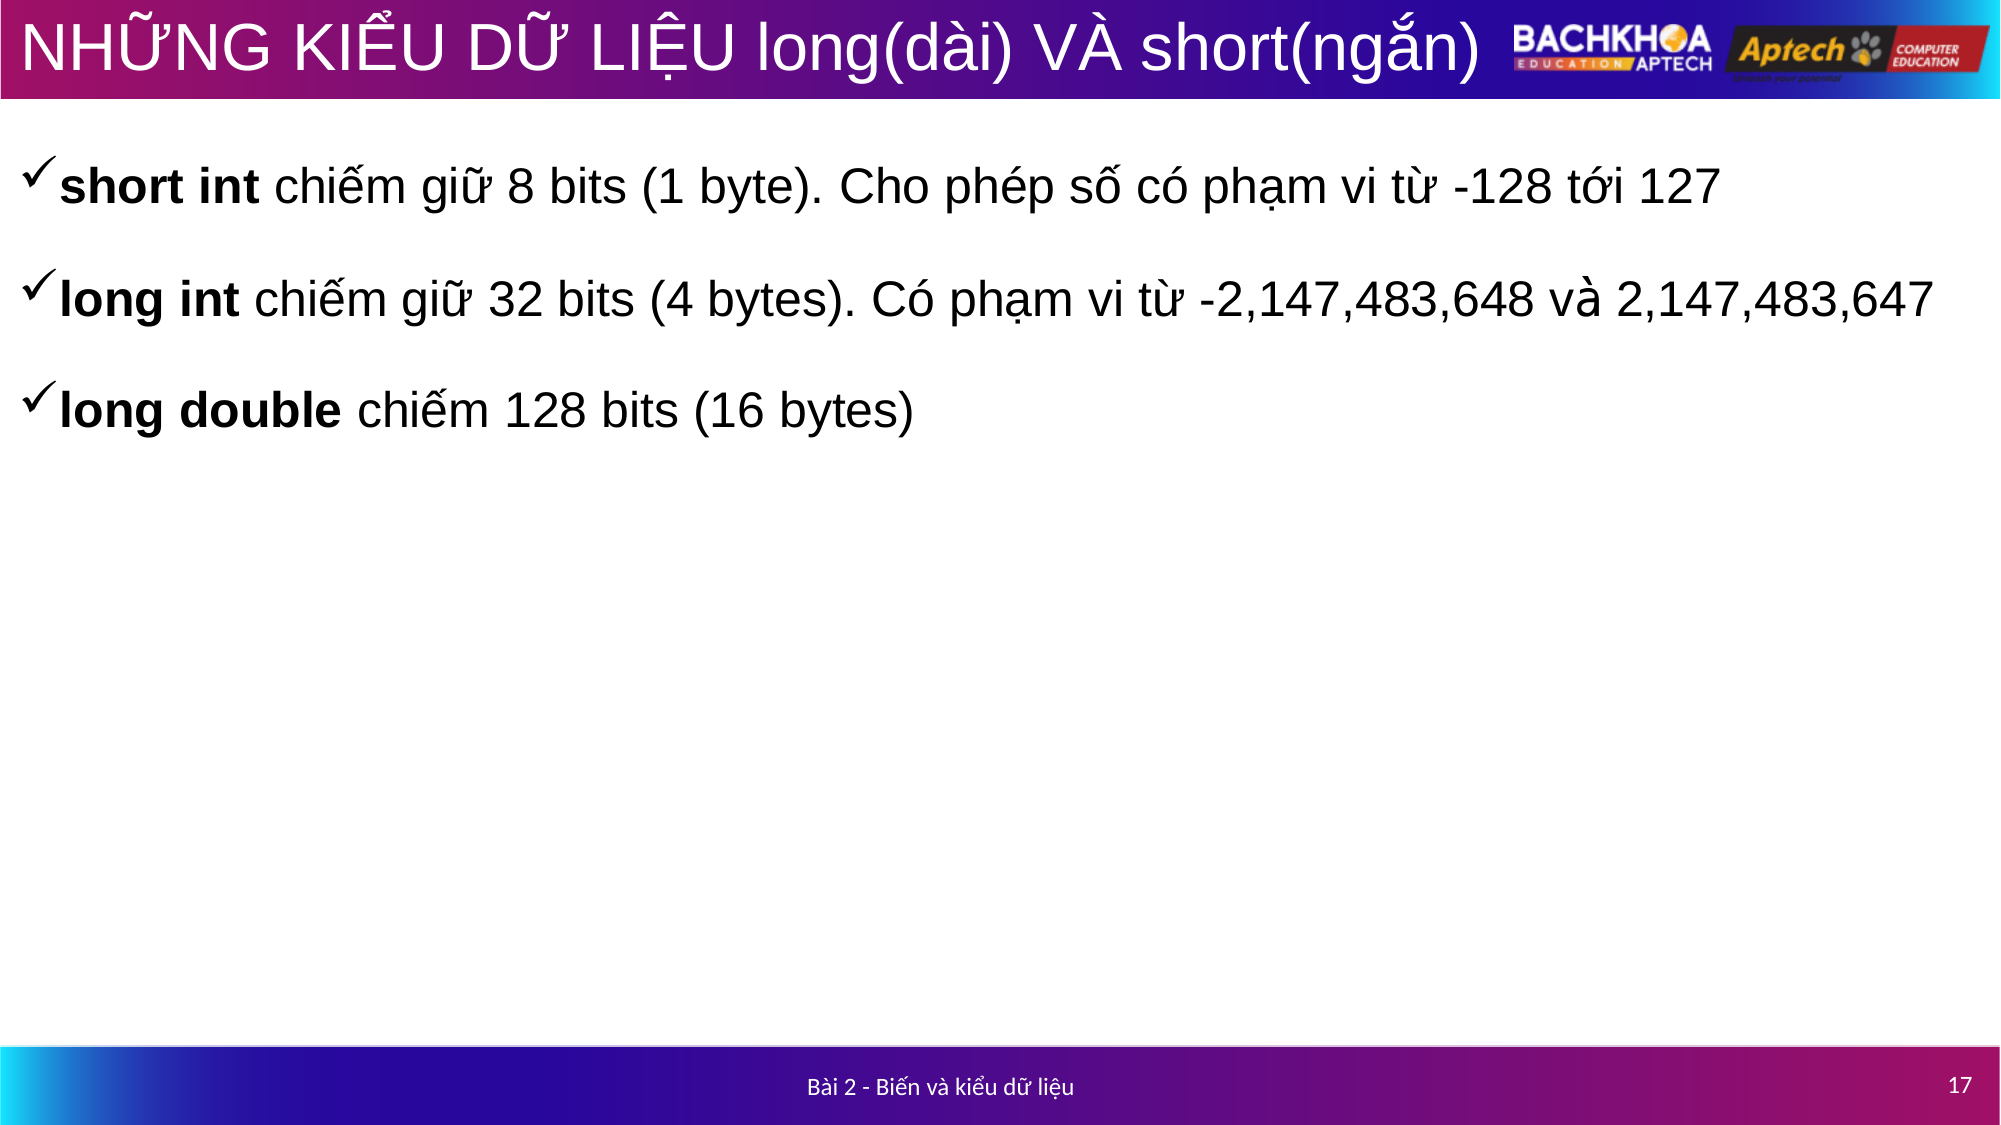

# NHỮNG KIỂU DỮ LIỆU long(dài) VÀ short(ngắn)
short int chiếm giữ 8 bits (1 byte). Cho phép số có phạm vi từ -128 tới 127
long int chiếm giữ 32 bits (4 bytes). Có phạm vi từ -2,147,483,648 và 2,147,483,647
long double chiếm 128 bits (16 bytes)
17
Bài 2 - Biến và kiểu dữ liệu